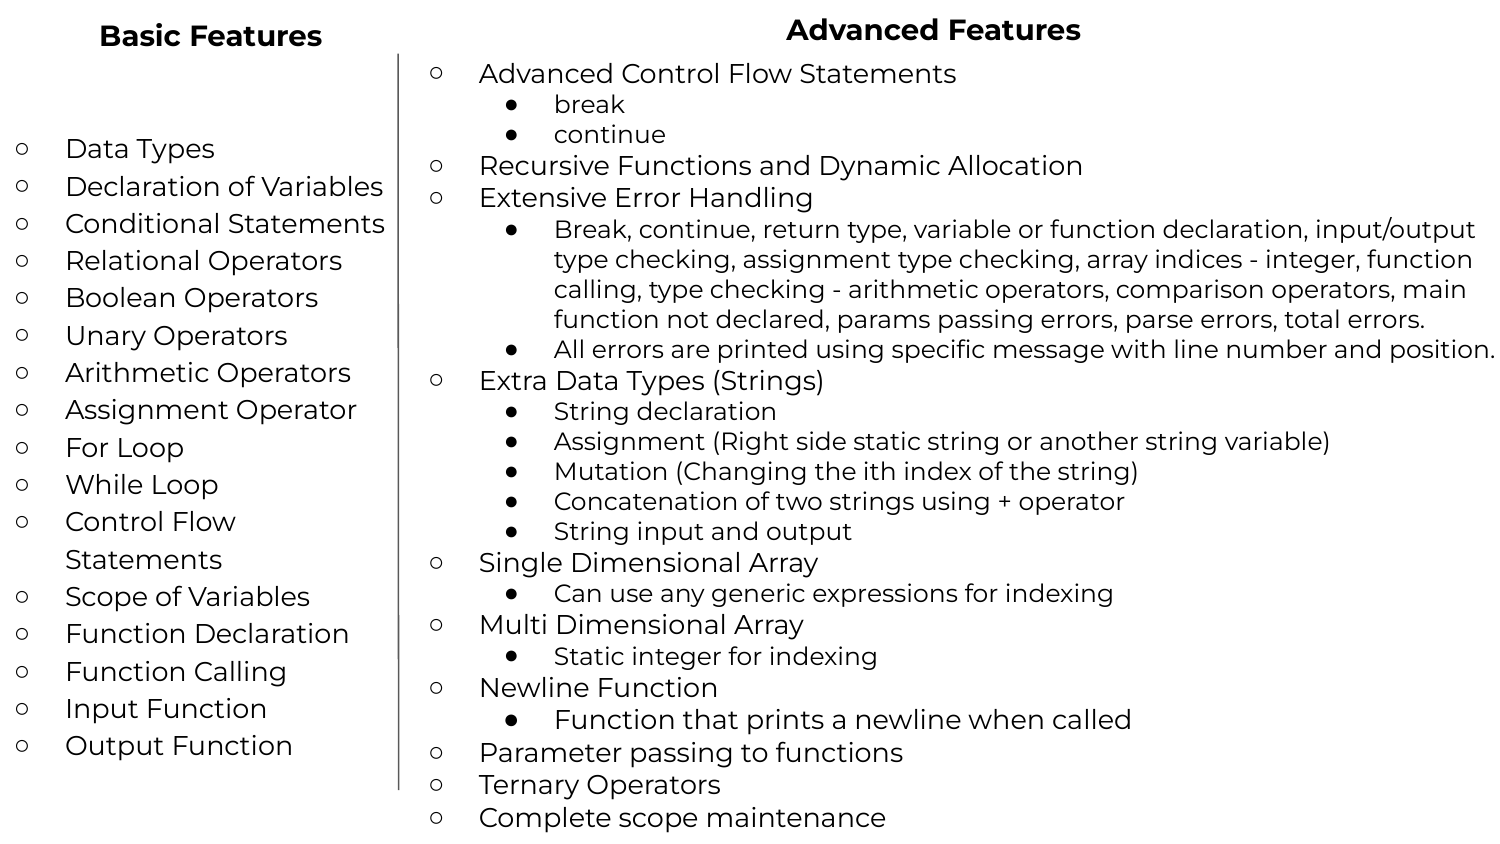

Advanced Features
Basic Features
Advanced Control Flow Statements
break
continue
Recursive Functions and Dynamic Allocation
Extensive Error Handling
Break, continue, return type, variable or function declaration, input/output type checking, assignment type checking, array indices - integer, function calling, type checking - arithmetic operators, comparison operators, main function not declared, params passing errors, parse errors, total errors.
All errors are printed using specific message with line number and position.
Extra Data Types (Strings)
String declaration
Assignment (Right side static string or another string variable)
Mutation (Changing the ith index of the string)
Concatenation of two strings using + operator
String input and output
Single Dimensional Array
Can use any generic expressions for indexing
Multi Dimensional Array
Static integer for indexing
Newline Function
Function that prints a newline when called
Parameter passing to functions
Ternary Operators
Complete scope maintenance
Data Types
Declaration of Variables
Conditional Statements
Relational Operators
Boolean Operators
Unary Operators
Arithmetic Operators
Assignment Operator
For Loop
While Loop
Control Flow Statements
Scope of Variables
Function Declaration
Function Calling
Input Function
Output Function